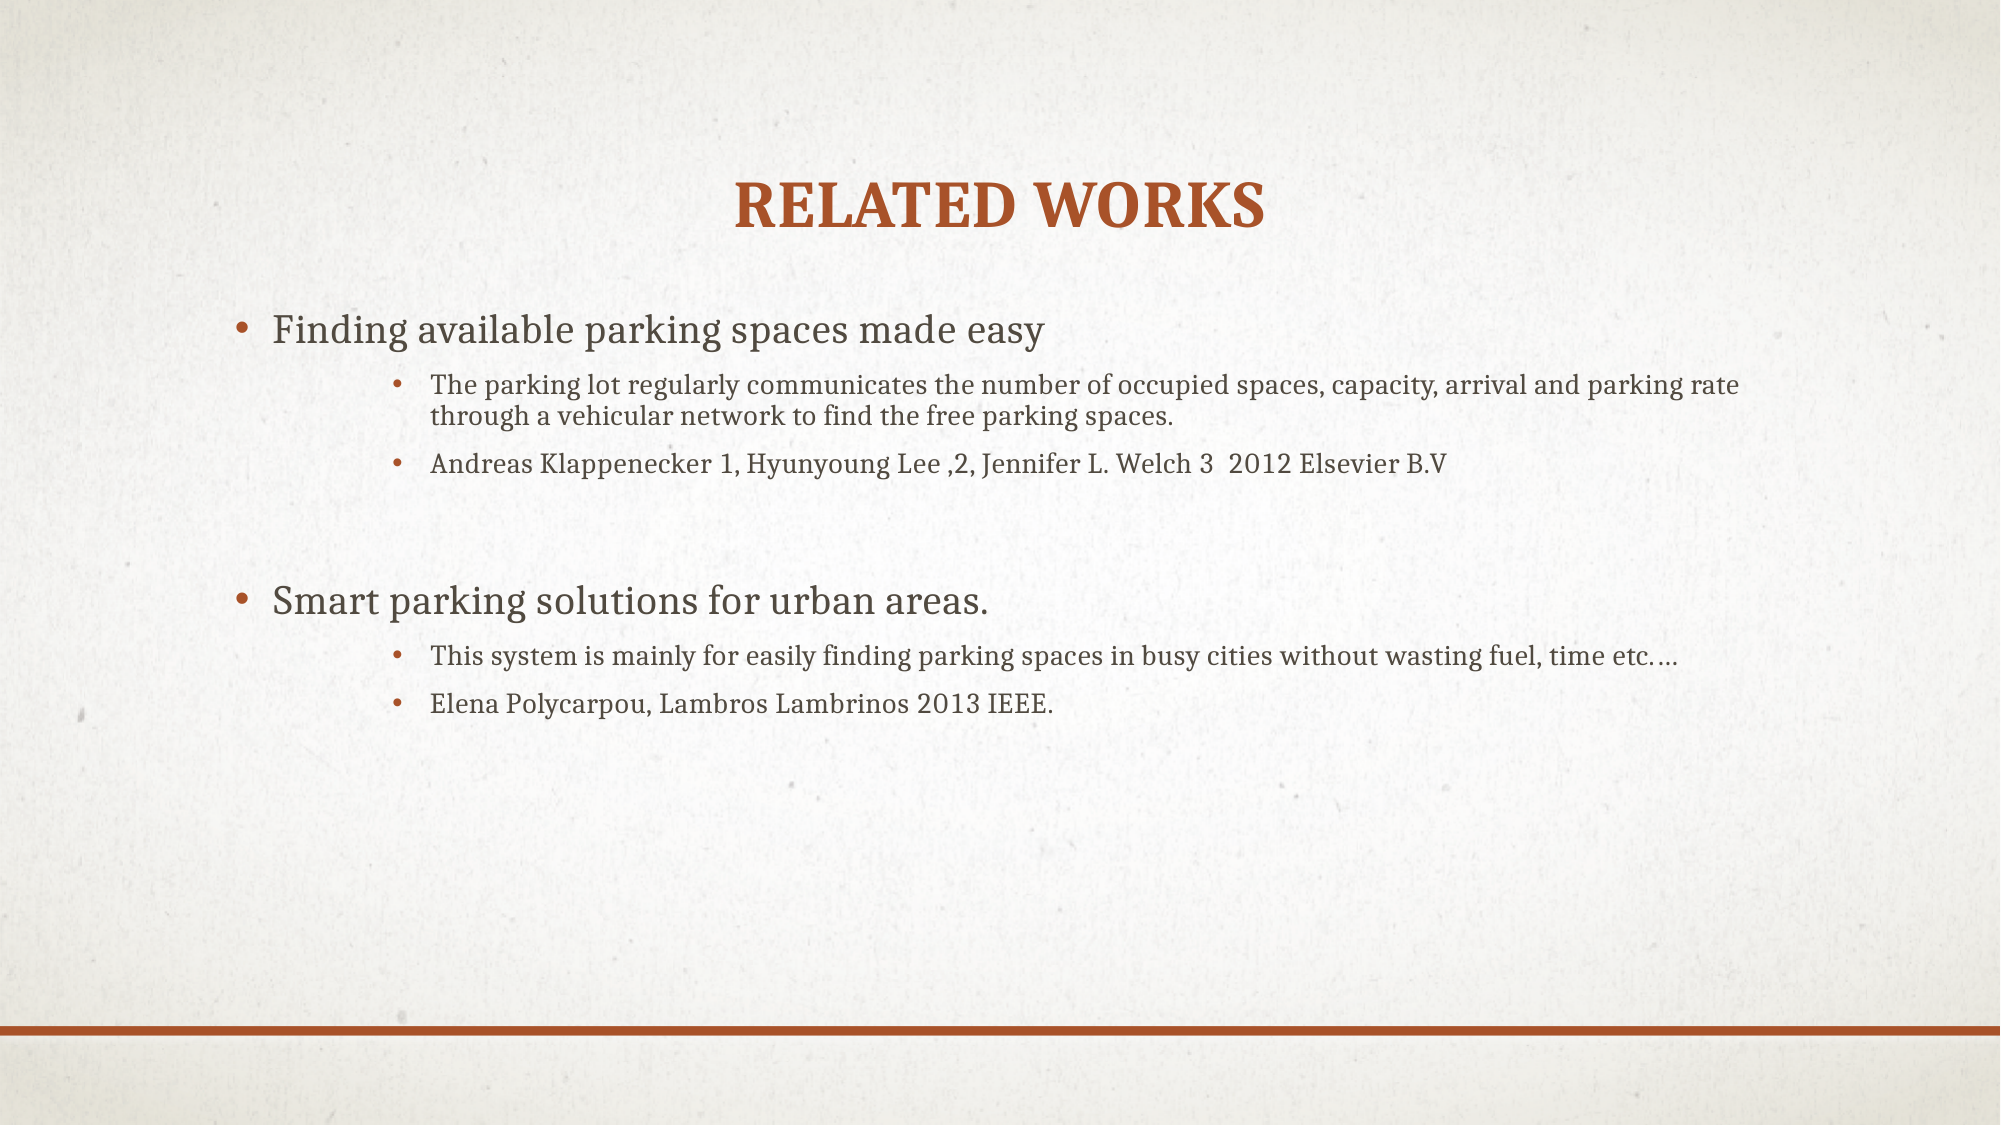

# Related works
Finding available parking spaces made easy
The parking lot regularly communicates the number of occupied spaces, capacity, arrival and parking rate through a vehicular network to find the free parking spaces.
Andreas Klappenecker 1, Hyunyoung Lee ,2, Jennifer L. Welch 3  2012 Elsevier B.V

Smart parking solutions for urban areas.
This system is mainly for easily finding parking spaces in busy cities without wasting fuel, time etc.…
Elena Polycarpou, Lambros Lambrinos 2013 IEEE.